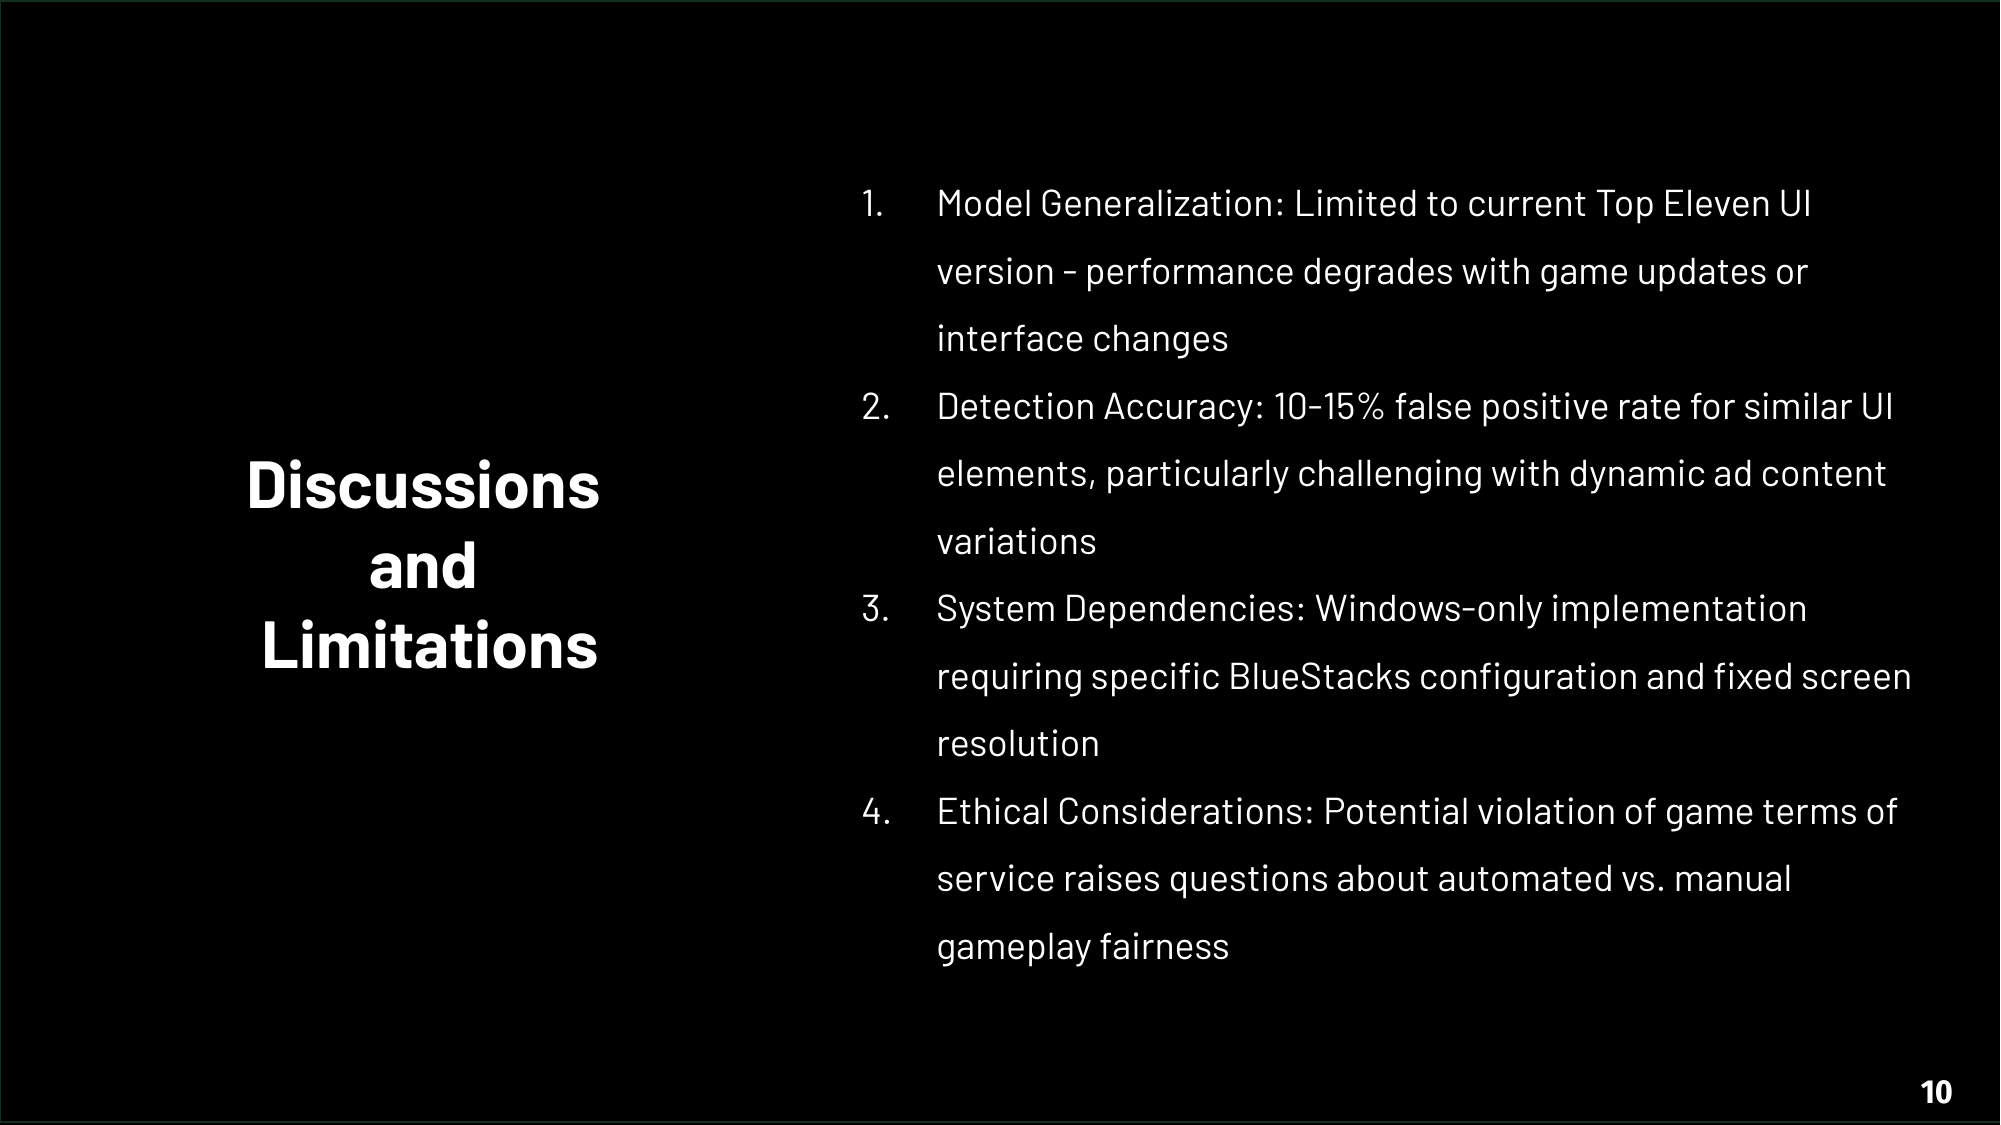

Model Generalization: Limited to current Top Eleven UI version - performance degrades with game updates or interface changes
Detection Accuracy: 10-15% false positive rate for similar UI elements, particularly challenging with dynamic ad content variations
System Dependencies: Windows-only implementation requiring specific BlueStacks configuration and fixed screen resolution
Ethical Considerations: Potential violation of game terms of service raises questions about automated vs. manual gameplay fairness
Discussions
and
Limitations
10